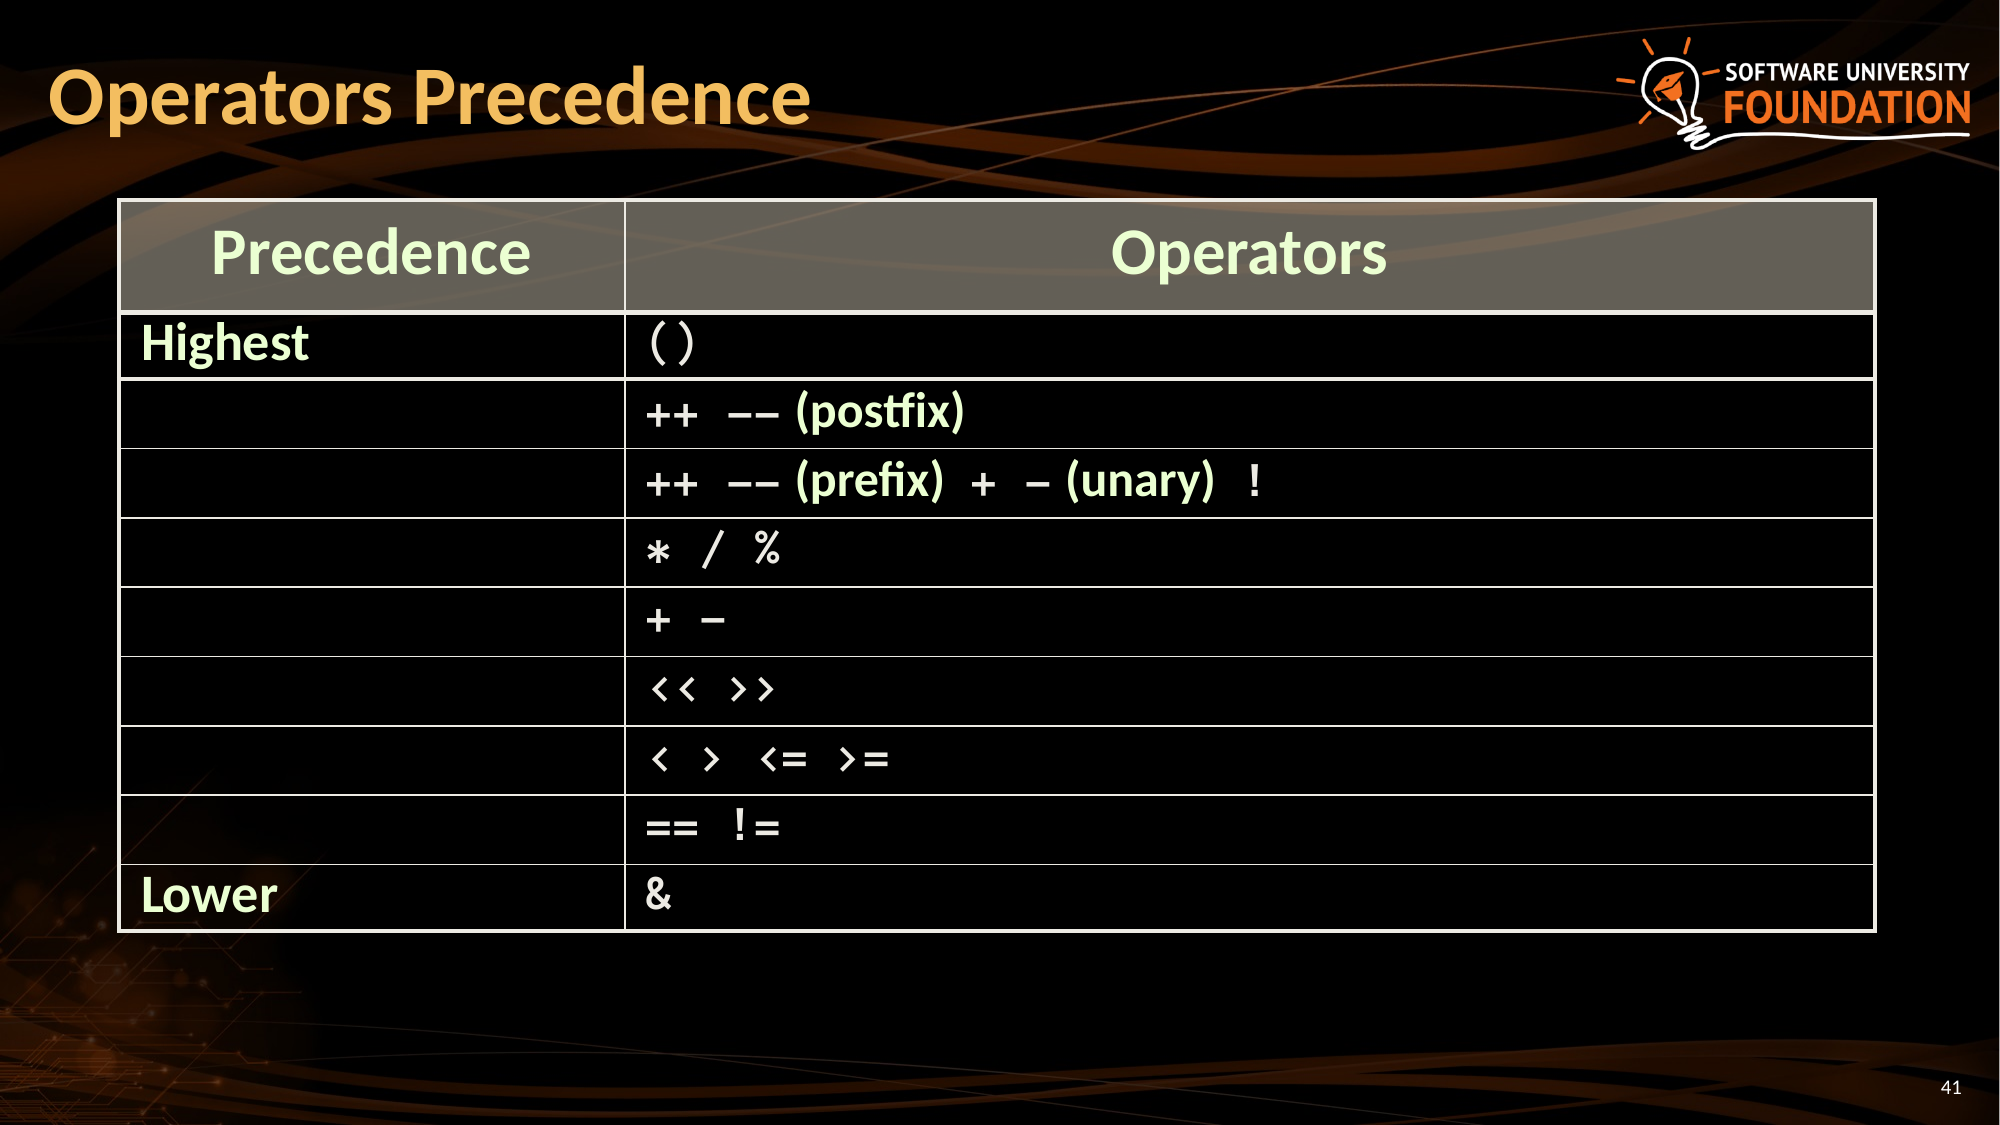

# Operators Precedence
| Precedence | Operators |
| --- | --- |
| Highest | () |
|  | ++ -- (postfix) |
|  | ++ -- (prefix) + - (unary) ! |
|  | \* / % |
|  | + - |
|  | << >> |
|  | < > <= >= |
|  | == != |
| Lower | & |
41